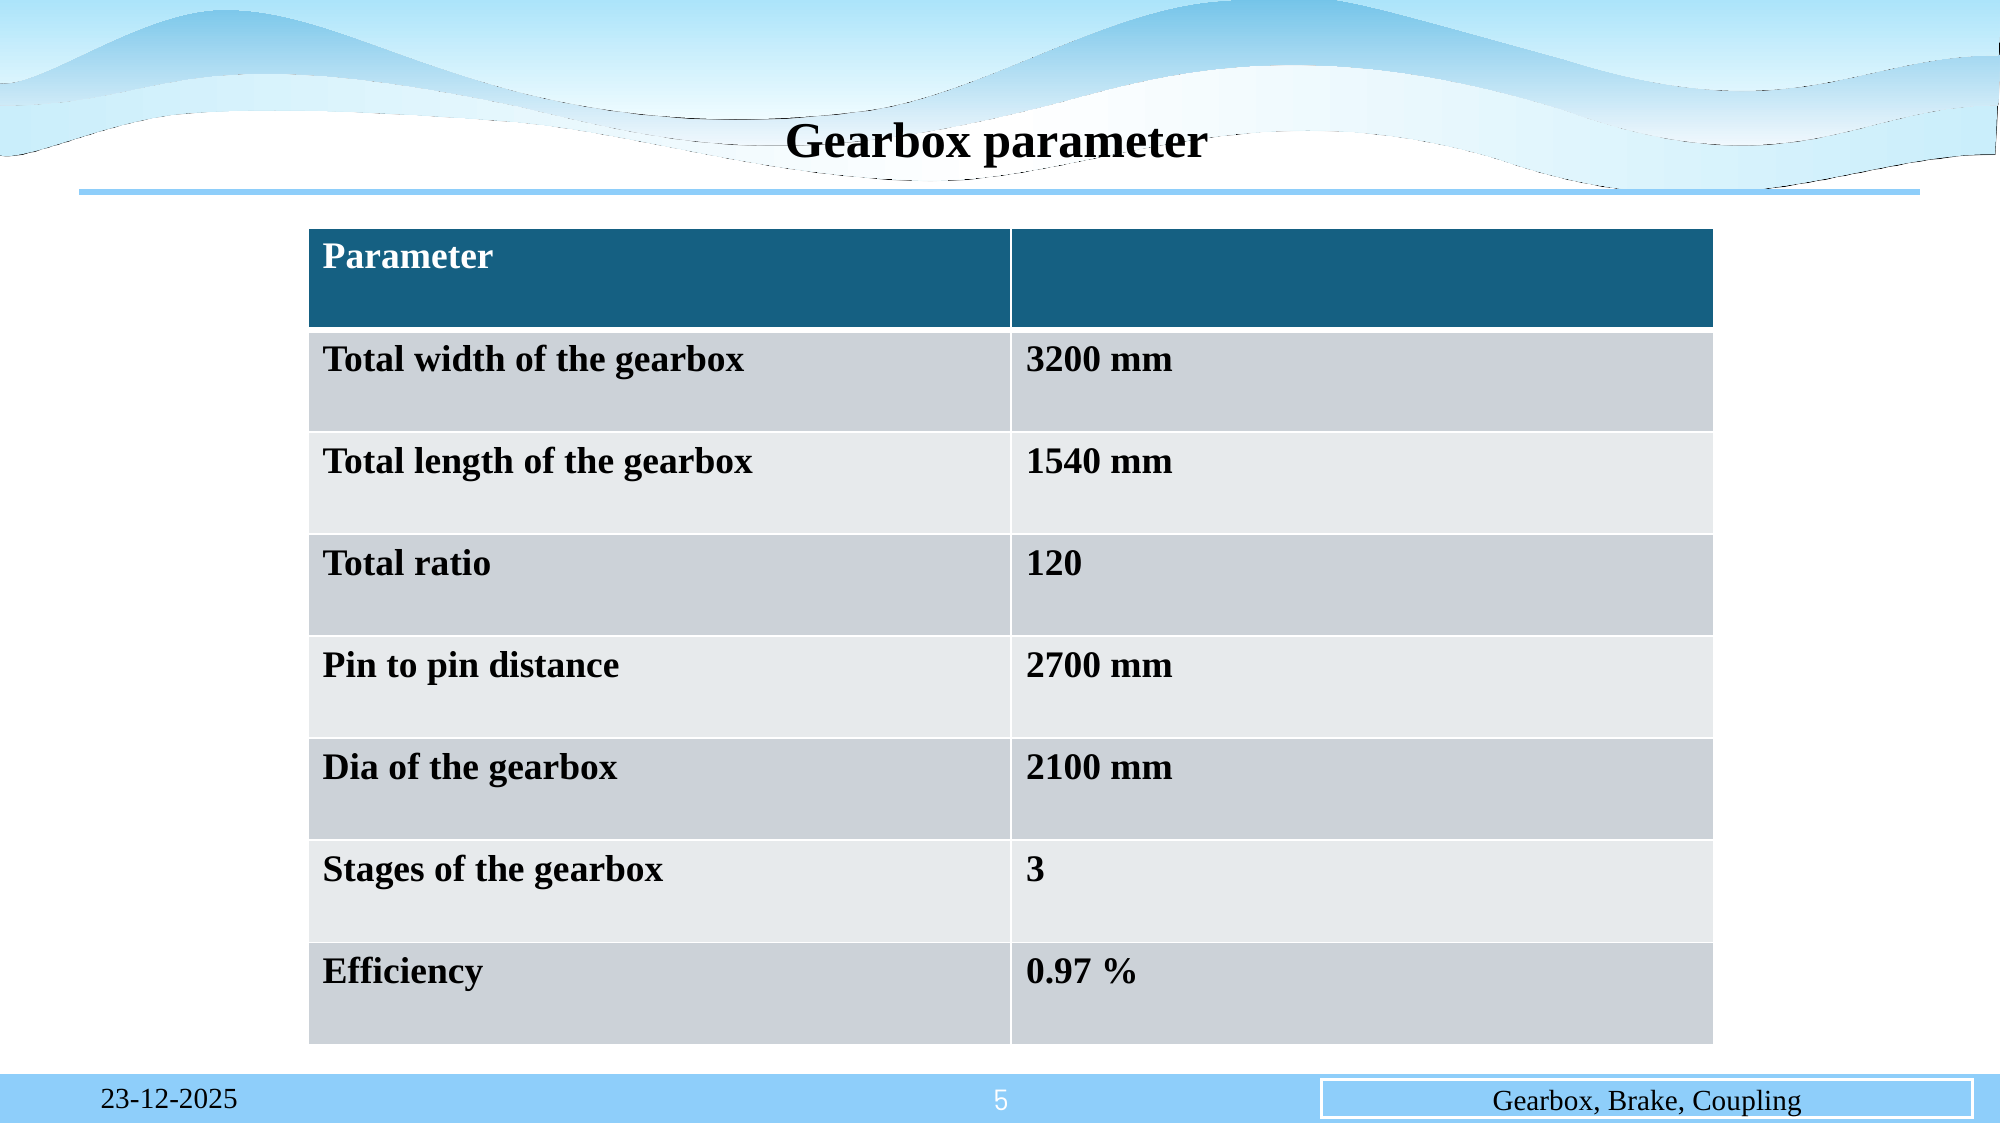

# Gearbox parameter

| Parameter |  |
| --- | --- |
| Total width of the gearbox | 3200 mm |
| Total length of the gearbox | 1540 mm |
| Total ratio | 120 |
| Pin to pin distance | 2700 mm |
| Dia of the gearbox | 2100 mm |
| Stages of the gearbox | 3 |
| Efficiency | 0.97 % |
5
23-12-2025

Gearbox, Brake, Coupling